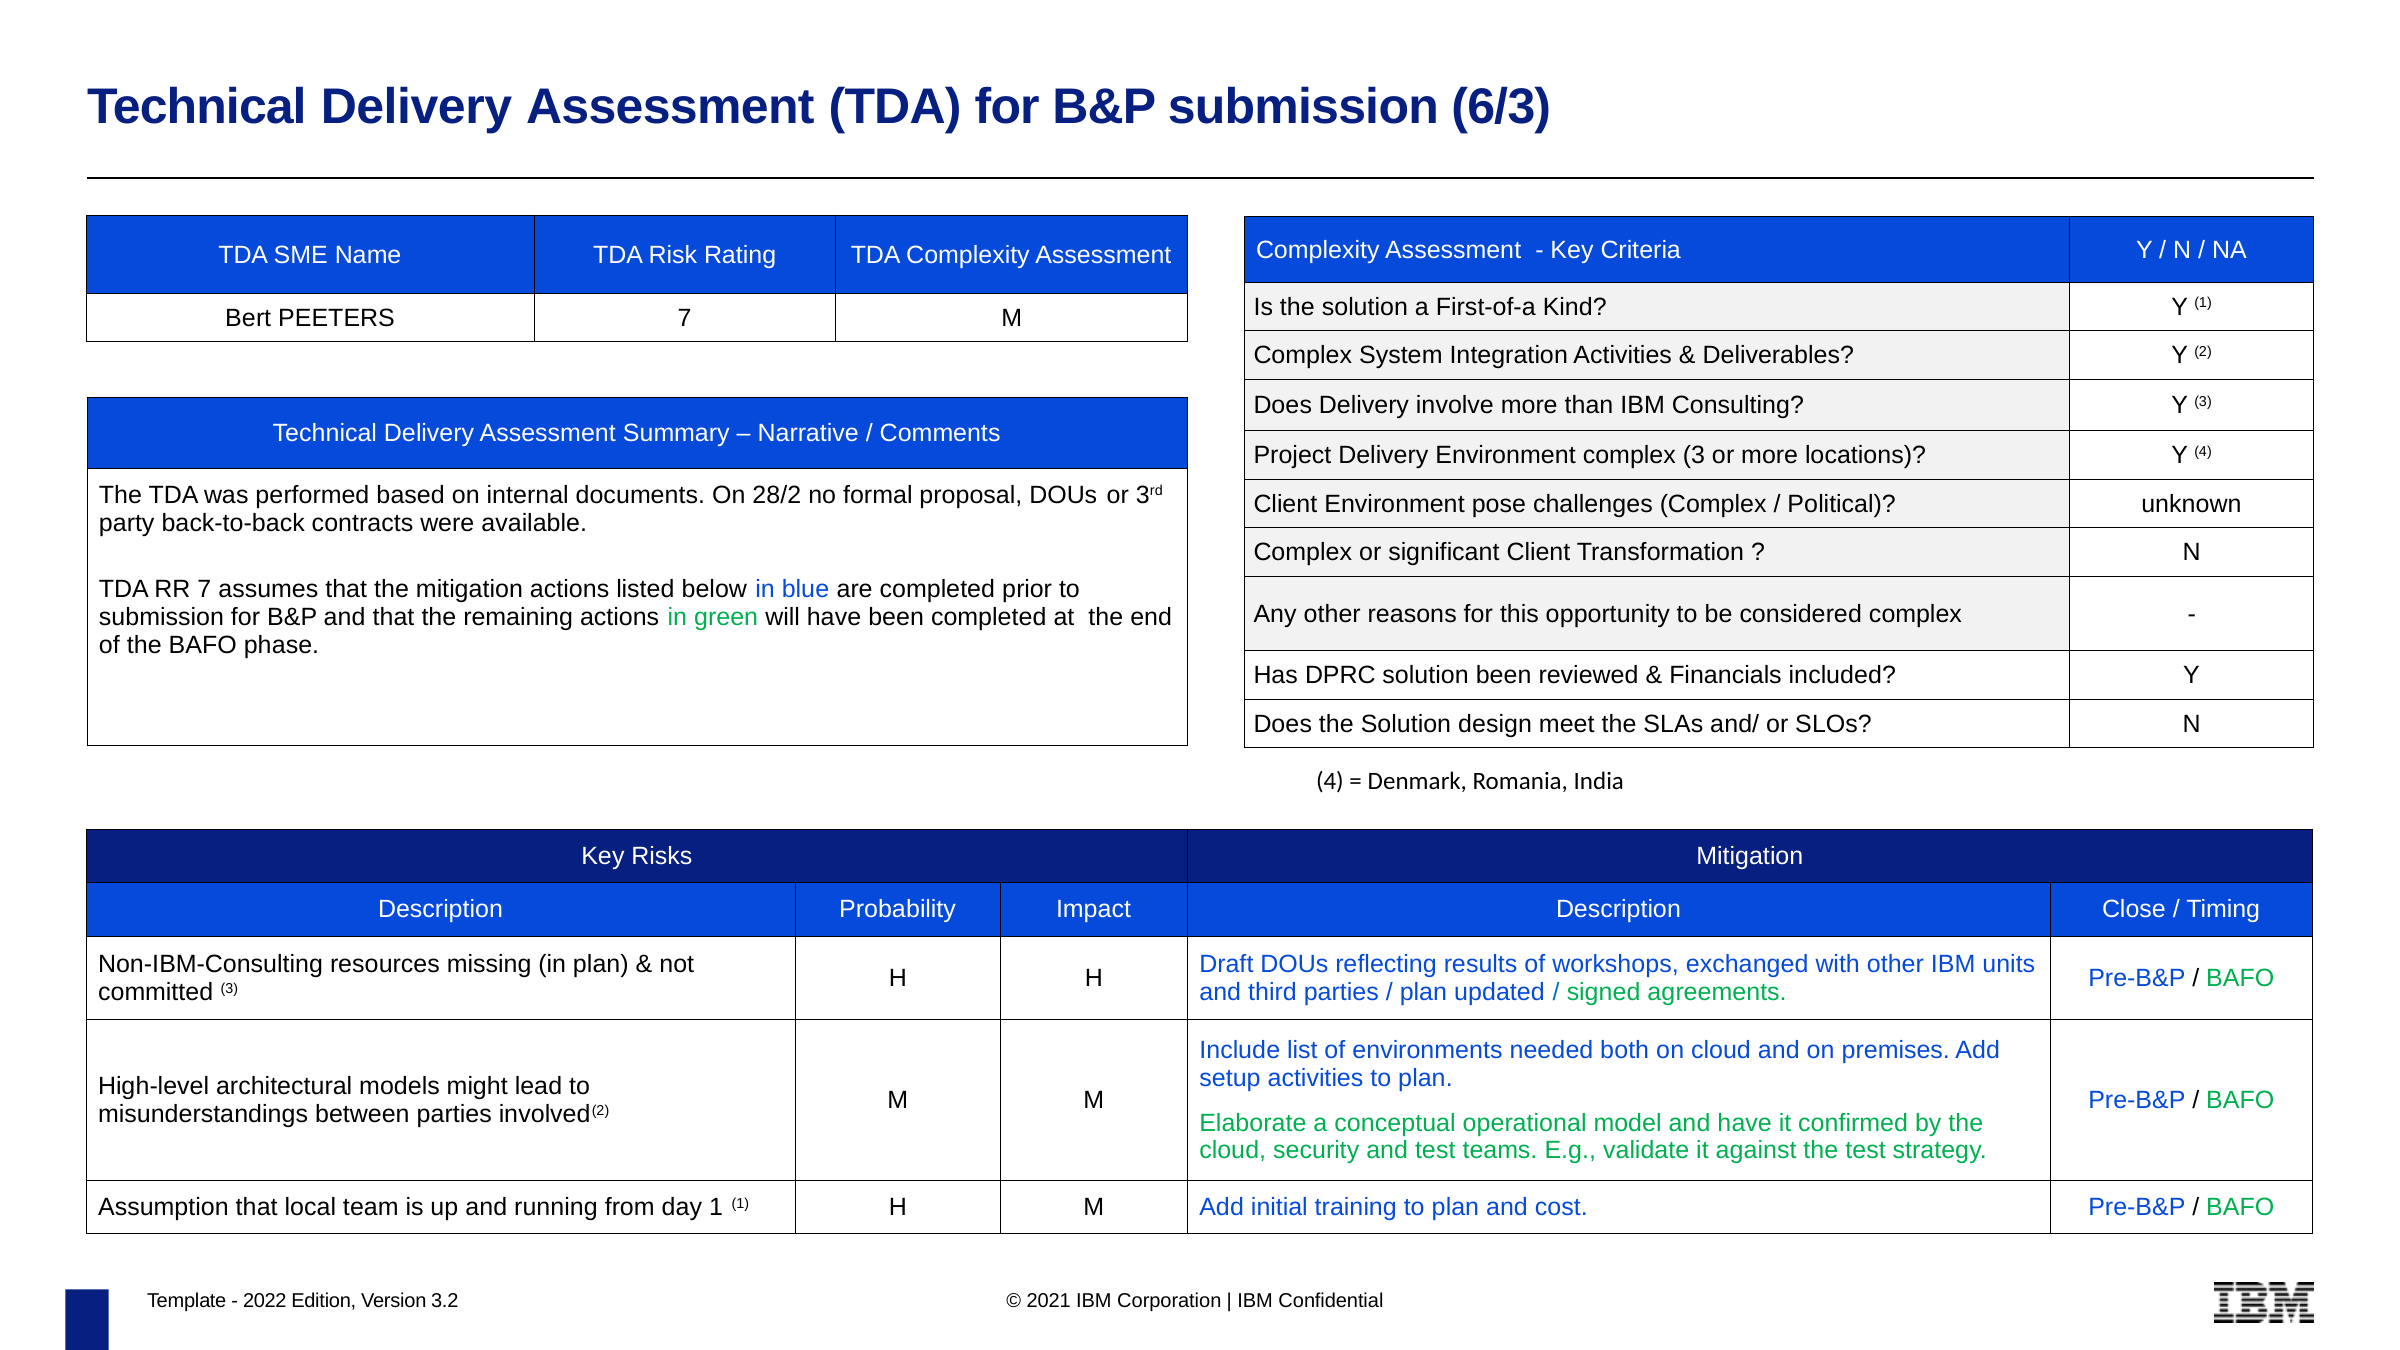

# Technical Delivery Assessment (TDA) for B&P submission (6/3)

| TDA SME Name | TDA Risk Rating | TDA Complexity Assessment |
| --- | --- | --- |
| Bert PEETERS | 7 | M |
| Complexity Assessment - Key Criteria | Y / N / NA |
| --- | --- |
| Is the solution a First-of-a Kind? | Y (1) |
| Complex System Integration Activities & Deliverables? | Y (2) |
| Does Delivery involve more than IBM Consulting? | Y (3) |
| Project Delivery Environment complex (3 or more locations)? | Y (4) |
| Client Environment pose challenges (Complex / Political)? | unknown |
| Complex or significant Client Transformation ? | N |
| Any other reasons for this opportunity to be considered complex | - |
| Has DPRC solution been reviewed & Financials included? | Y |
| Does the Solution design meet the SLAs and/ or SLOs? | N |
| Technical Delivery Assessment Summary – Narrative / Comments |
| --- |
| The TDA was performed based on internal documents. On 28/2 no formal proposal, DOUs or 3rd party back-to-back contracts were available. TDA RR 7 assumes that the mitigation actions listed below in blue are completed prior to submission for B&P and that the remaining actions in green will have been completed at the end of the BAFO phase. |
(4) = Denmark, Romania, India
| Key Risks |  |  | Mitigation |  |
| --- | --- | --- | --- | --- |
| Description | Probability | Impact | Description | Close / Timing |
| Non-IBM-Consulting resources missing (in plan) & not committed (3) | H | H | Draft DOUs reflecting results of workshops, exchanged with other IBM units and third parties / plan updated / signed agreements. | Pre-B&P / BAFO |
| High-level architectural models might lead to misunderstandings between parties involved(2) | M | M | Include list of environments needed both on cloud and on premises. Add setup activities to plan. Elaborate a conceptual operational model and have it confirmed by the cloud, security and test teams. E.g., validate it against the test strategy. | Pre-B&P / BAFO |
| Assumption that local team is up and running from day 1 (1) | H | M | Add initial training to plan and cost. | Pre-B&P / BAFO |
Template - 2022 Edition, Version 3.2
© 2021 IBM Corporation | IBM Confidential